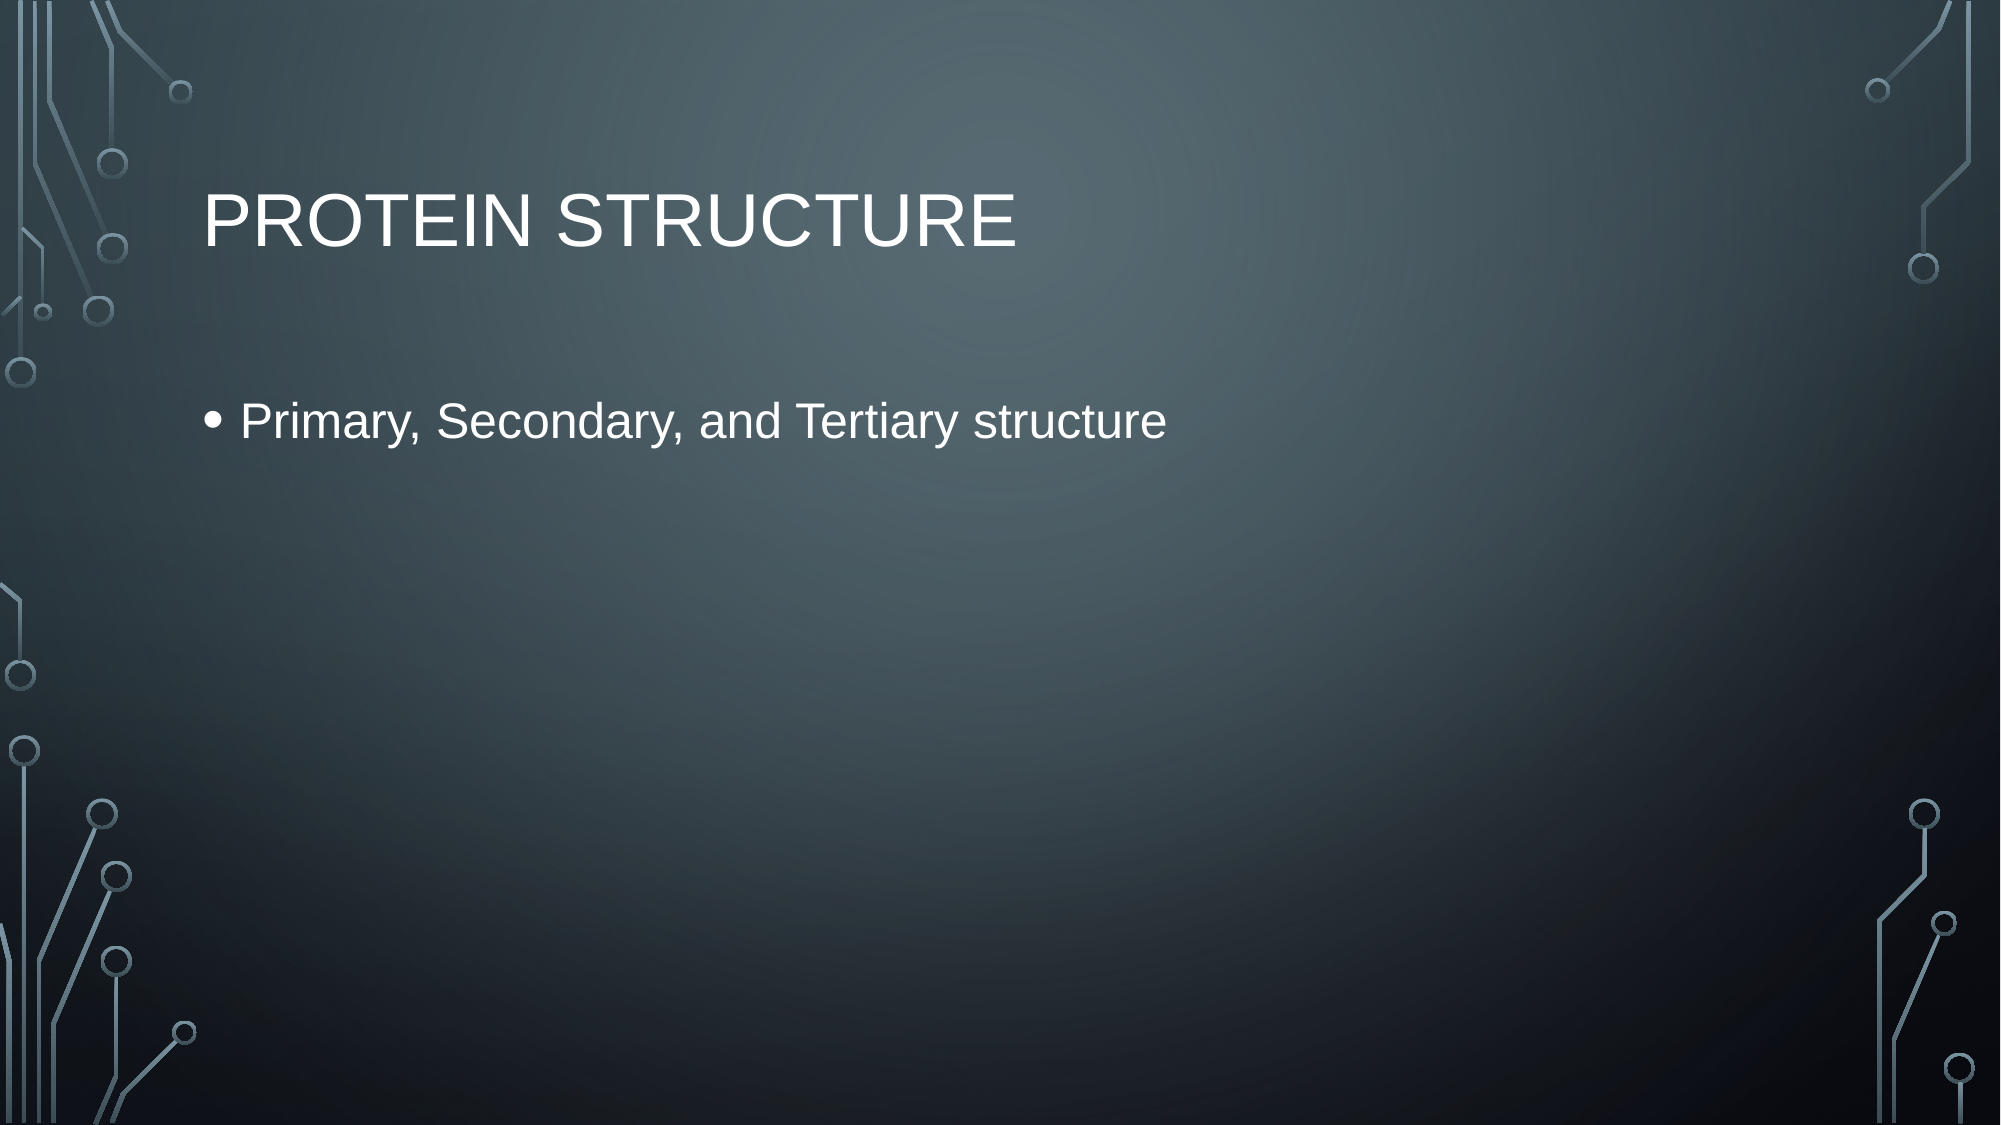

# Protein Structure
Primary, Secondary, and Tertiary structure